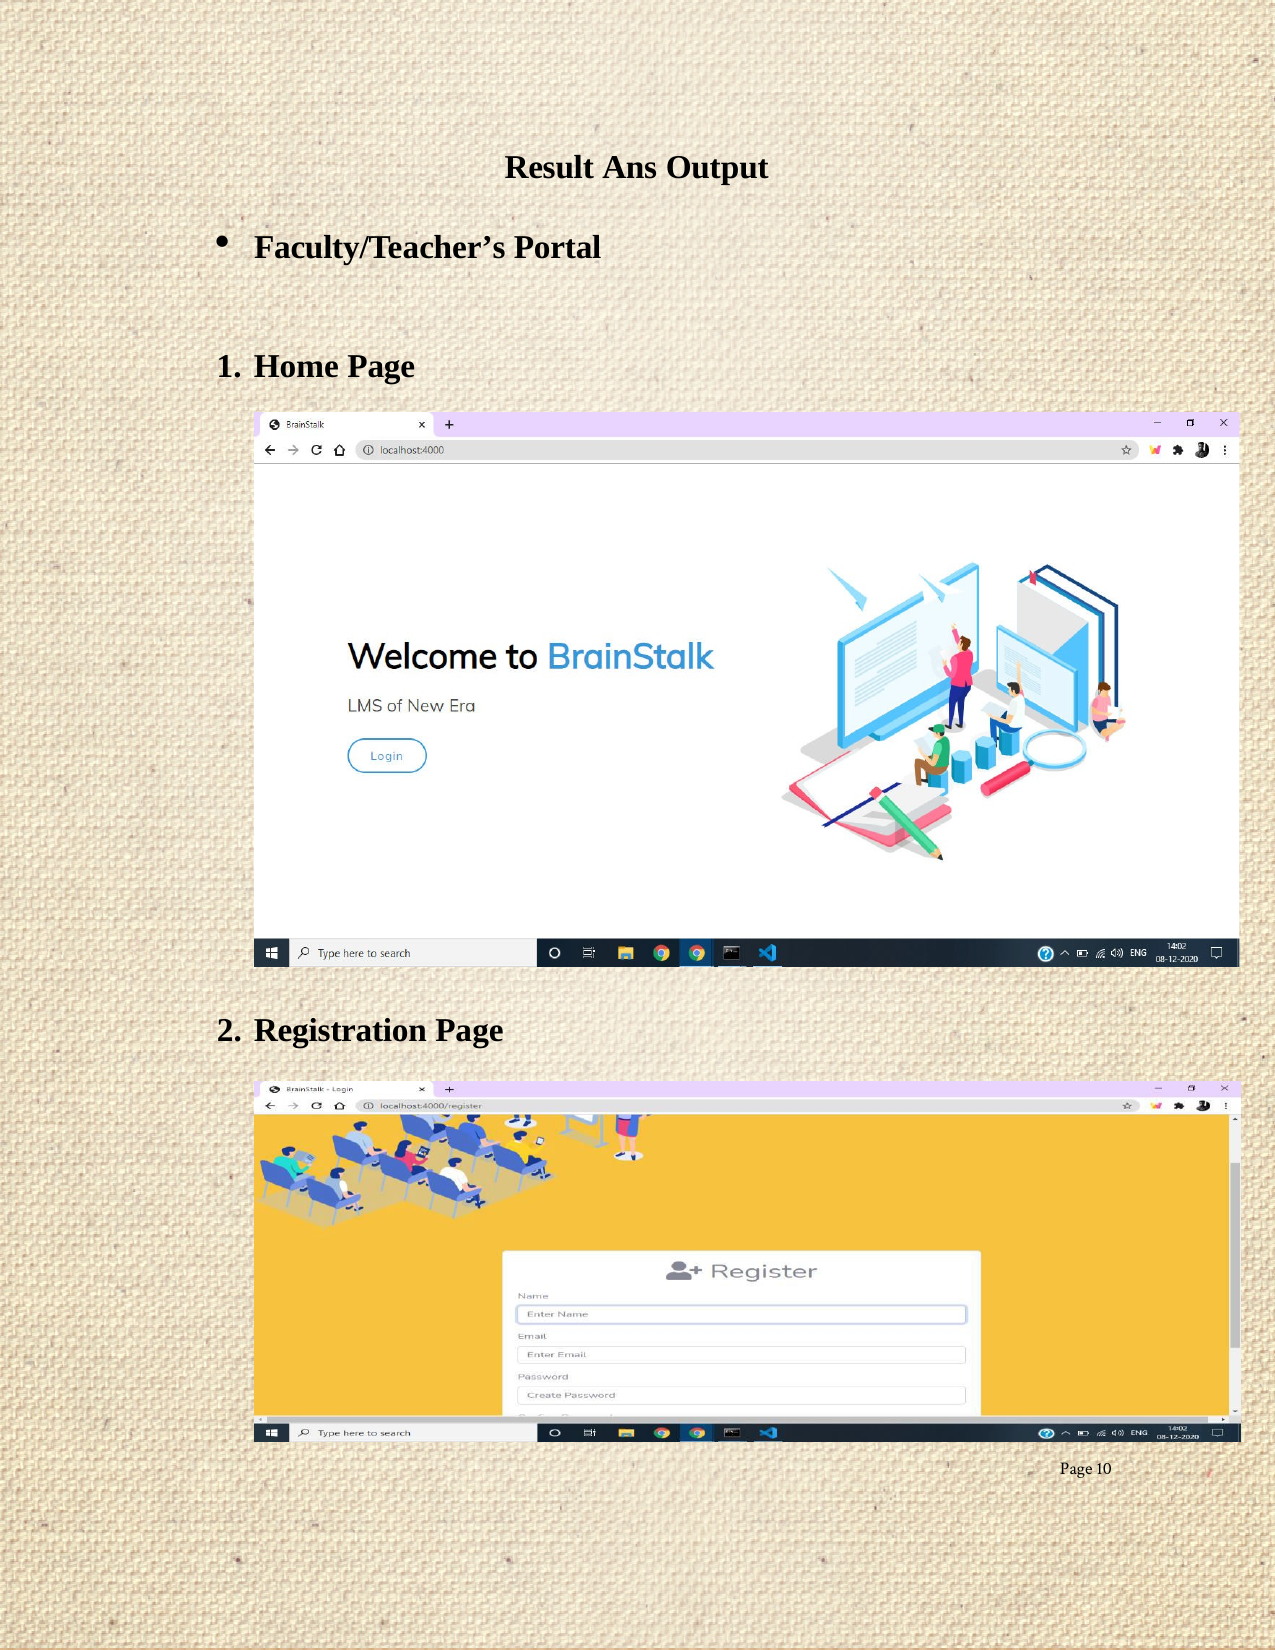

Result Ans Output

Faculty/Teacher’s Portal

1. Home Page

2. Registration Page

Page 10